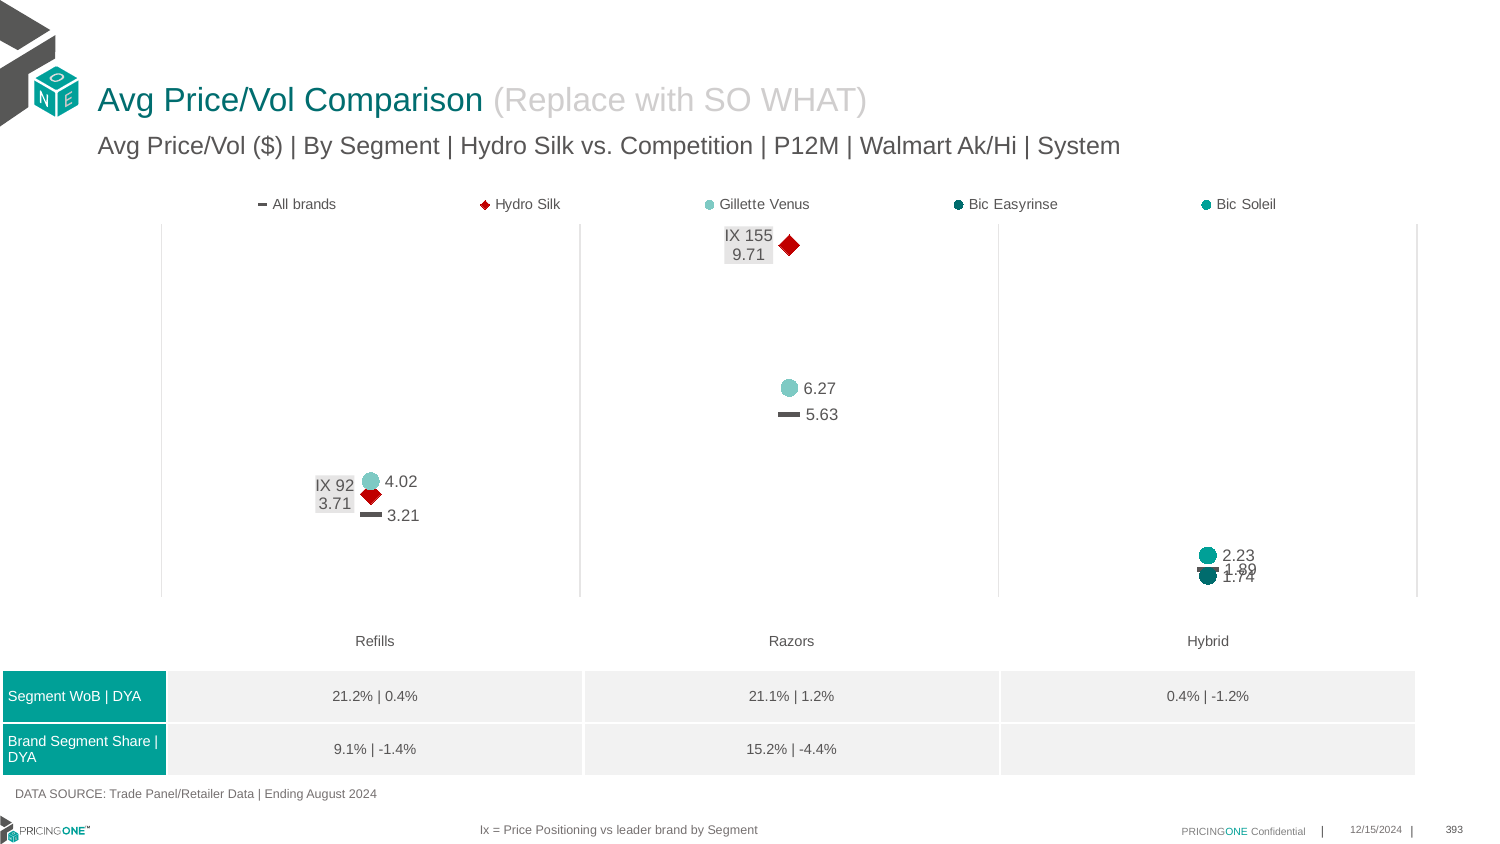

# Avg Price/Vol Comparison (Replace with SO WHAT)
Avg Price/Vol ($) | By Segment | Hydro Silk vs. Competition | P12M | Walmart Ak/Hi | System

### Chart

| Category | All brands | Hydro Silk | Gillette Venus | Bic Easyrinse | Bic Soleil |
|---|---|---|---|---|---|
| IX 92 | 3.21 | 3.71 | 4.02 | None | None |
| IX 155 | 5.63 | 9.71 | 6.27 | None | None |
| None | 1.89 | None | None | 1.74 | 2.23 |
|  | Refills | Razors | Hybrid |
| --- | --- | --- | --- |
| Segment WoB | DYA | 21.2% | 0.4% | 21.1% | 1.2% | 0.4% | -1.2% |
| Brand Segment Share | DYA | 9.1% | -1.4% | 15.2% | -4.4% |  |
DATA SOURCE: Trade Panel/Retailer Data | Ending August 2024
Ix = Price Positioning vs leader brand by Segment
12/15/2024
393